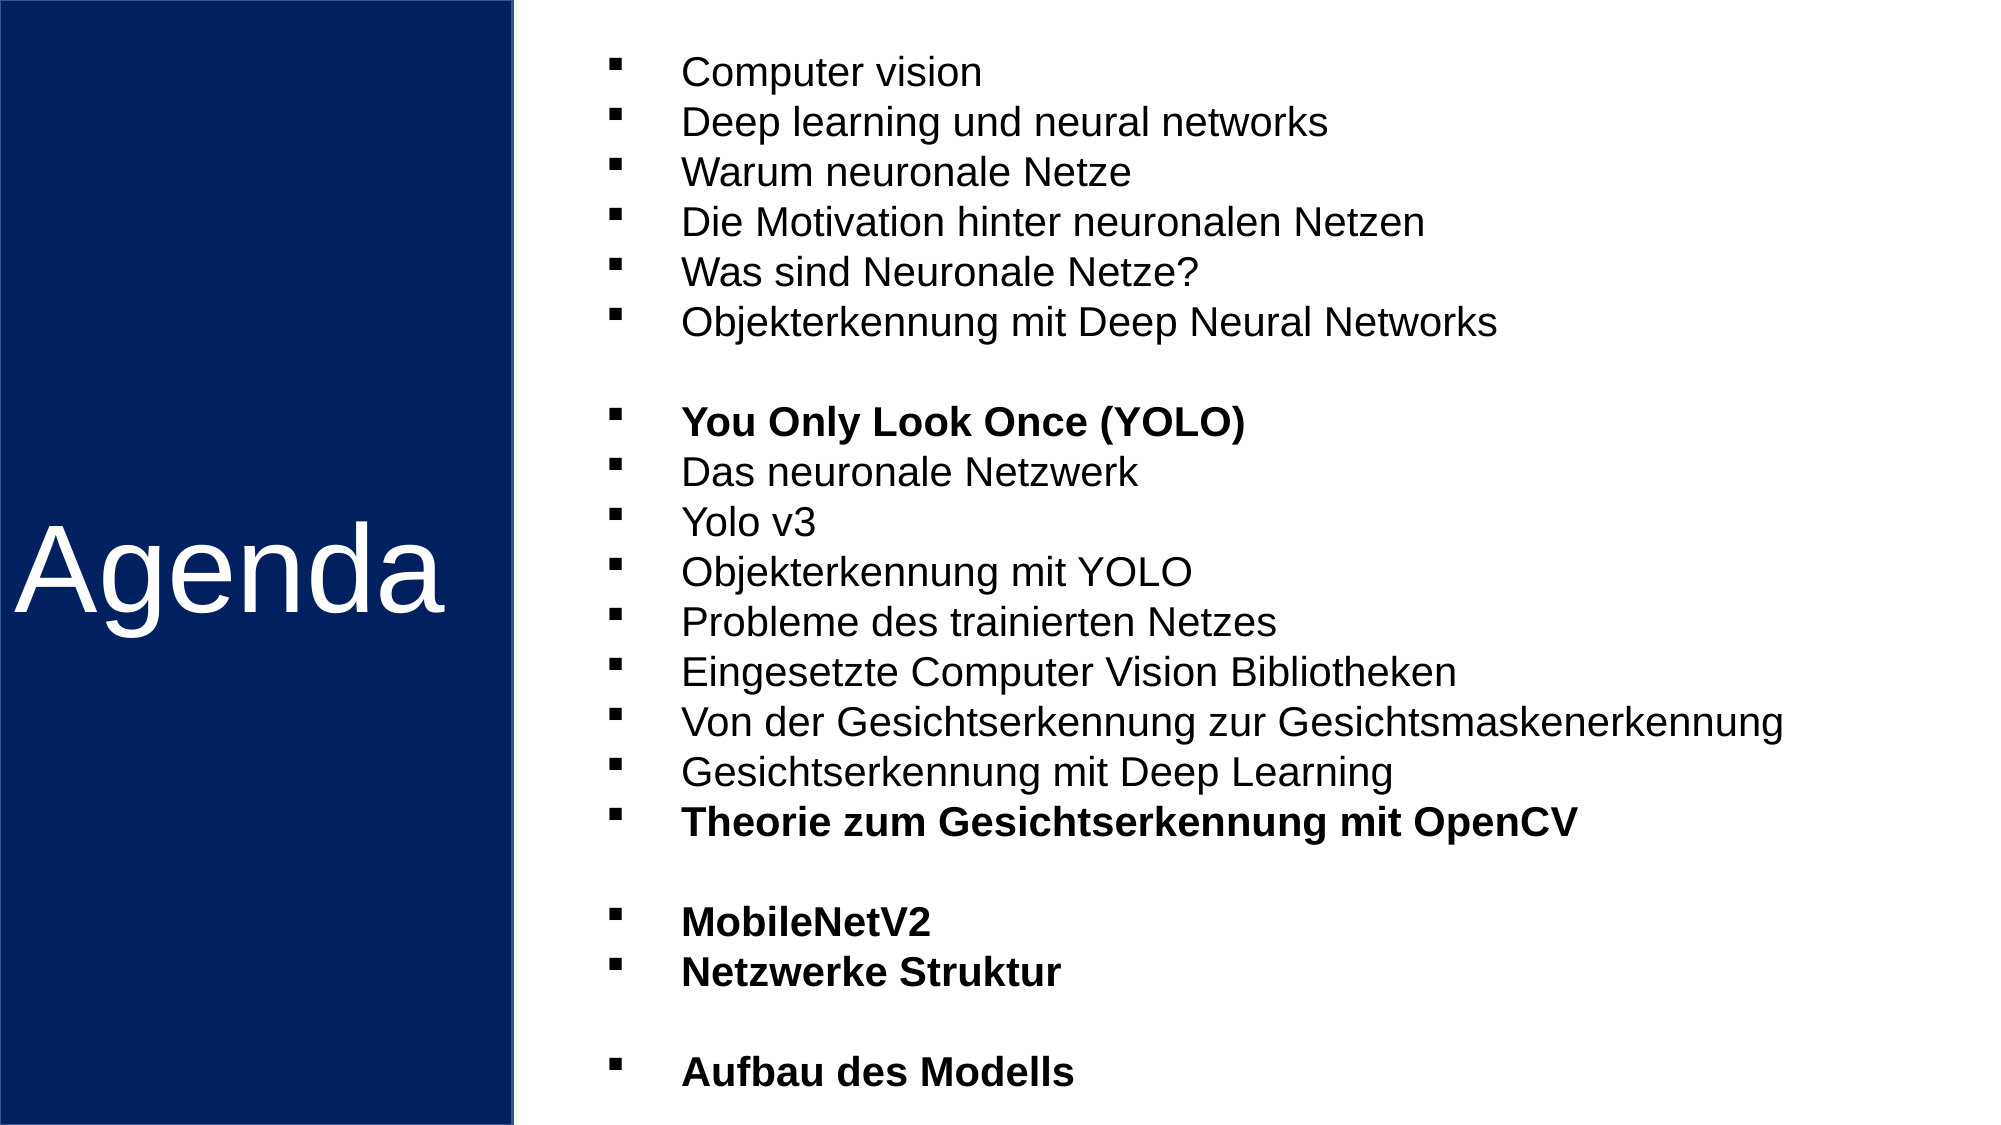

Agenda
Computer vision
Deep learning und neural networks
Warum neuronale Netze
Die Motivation hinter neuronalen Netzen
Was sind Neuronale Netze?
Objekterkennung mit Deep Neural Networks

You Only Look Once (YOLO)
Das neuronale Netzwerk
Yolo v3
Objekterkennung mit YOLO
Probleme des trainierten Netzes
Eingesetzte Computer Vision Bibliotheken
Von der Gesichtserkennung zur Gesichtsmaskenerkennung
Gesichtserkennung mit Deep Learning
Theorie zum Gesichtserkennung mit OpenCV

MobileNetV2
Netzwerke Struktur

Aufbau des Modells